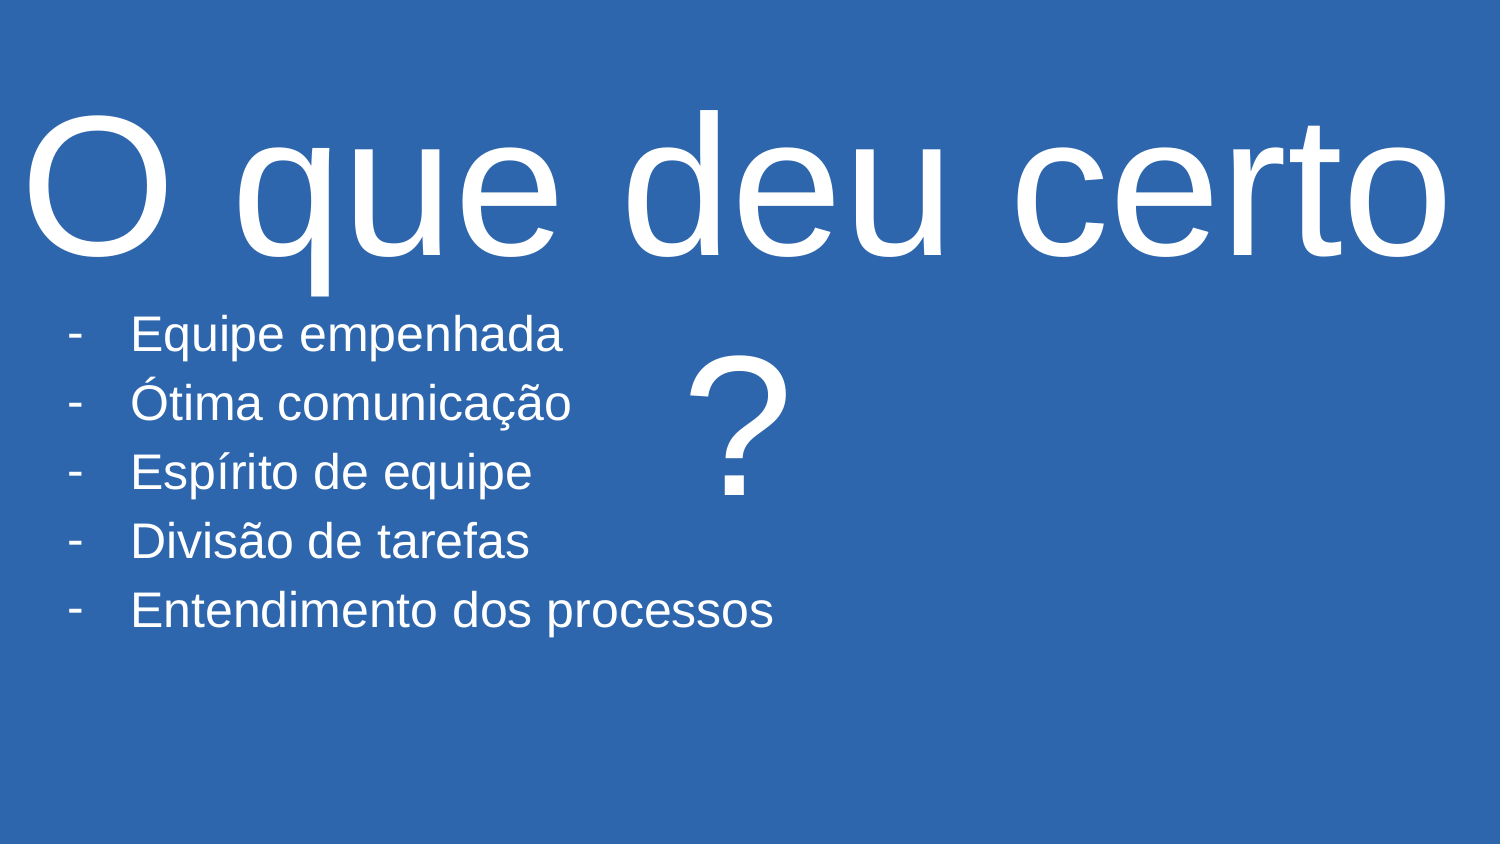

O que deu certo ?
Equipe empenhada
Ótima comunicação
Espírito de equipe
Divisão de tarefas
Entendimento dos processos